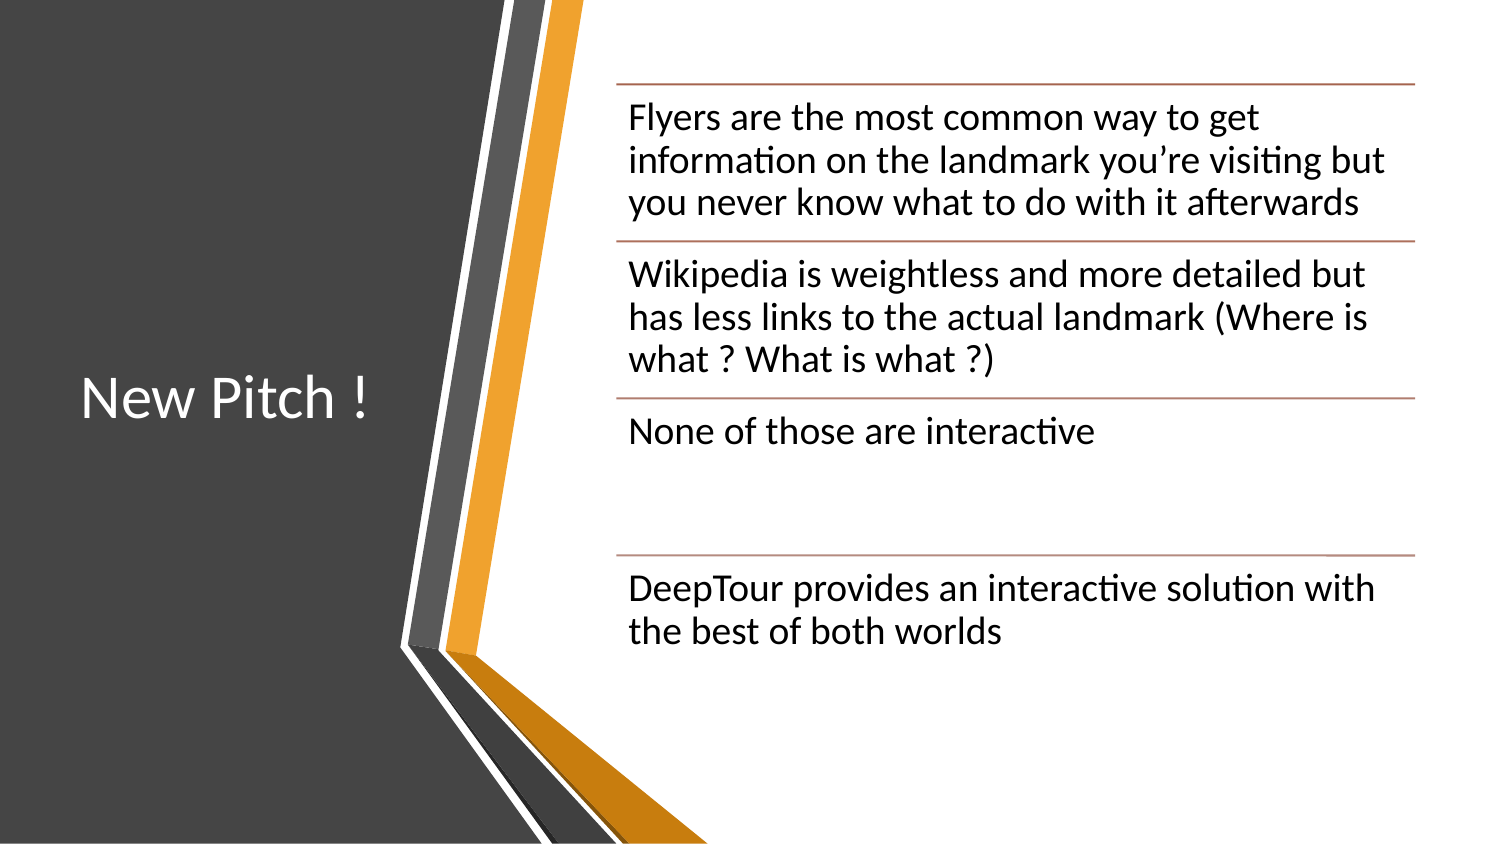

# New Pitch !
Flyers are the most common way to get information on the landmark you’re visiting but you never know what to do with it afterwards
Wikipedia is weightless and more detailed but has less links to the actual landmark (Where is what ? What is what ?)
None of those are interactive
DeepTour provides an interactive solution with the best of both worlds